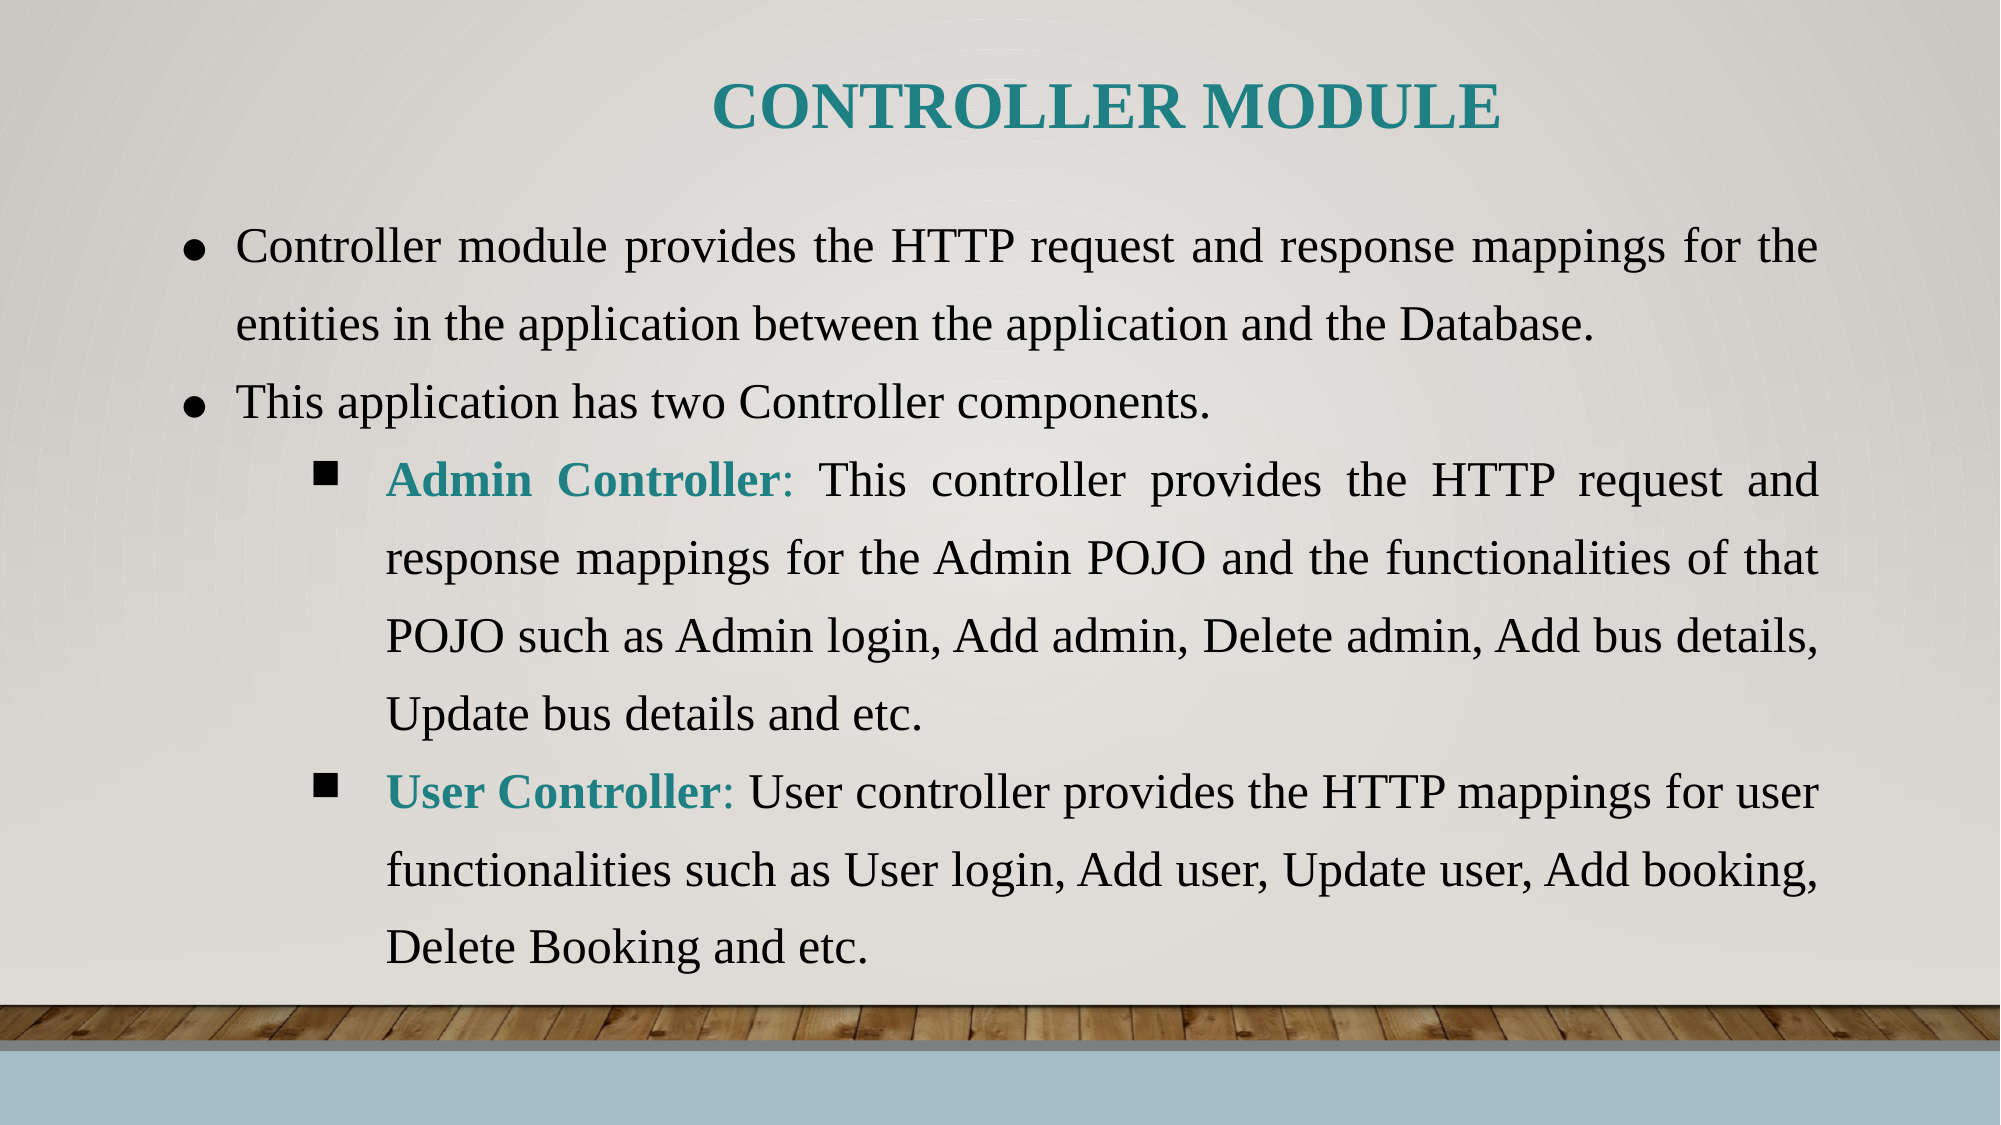

CONTROLLER MODULE
Controller module provides the HTTP request and response mappings for the entities in the application between the application and the Database.
This application has two Controller components.
Admin Controller: This controller provides the HTTP request and response mappings for the Admin POJO and the functionalities of that POJO such as Admin login, Add admin, Delete admin, Add bus details, Update bus details and etc.
User Controller: User controller provides the HTTP mappings for user functionalities such as User login, Add user, Update user, Add booking, Delete Booking and etc.